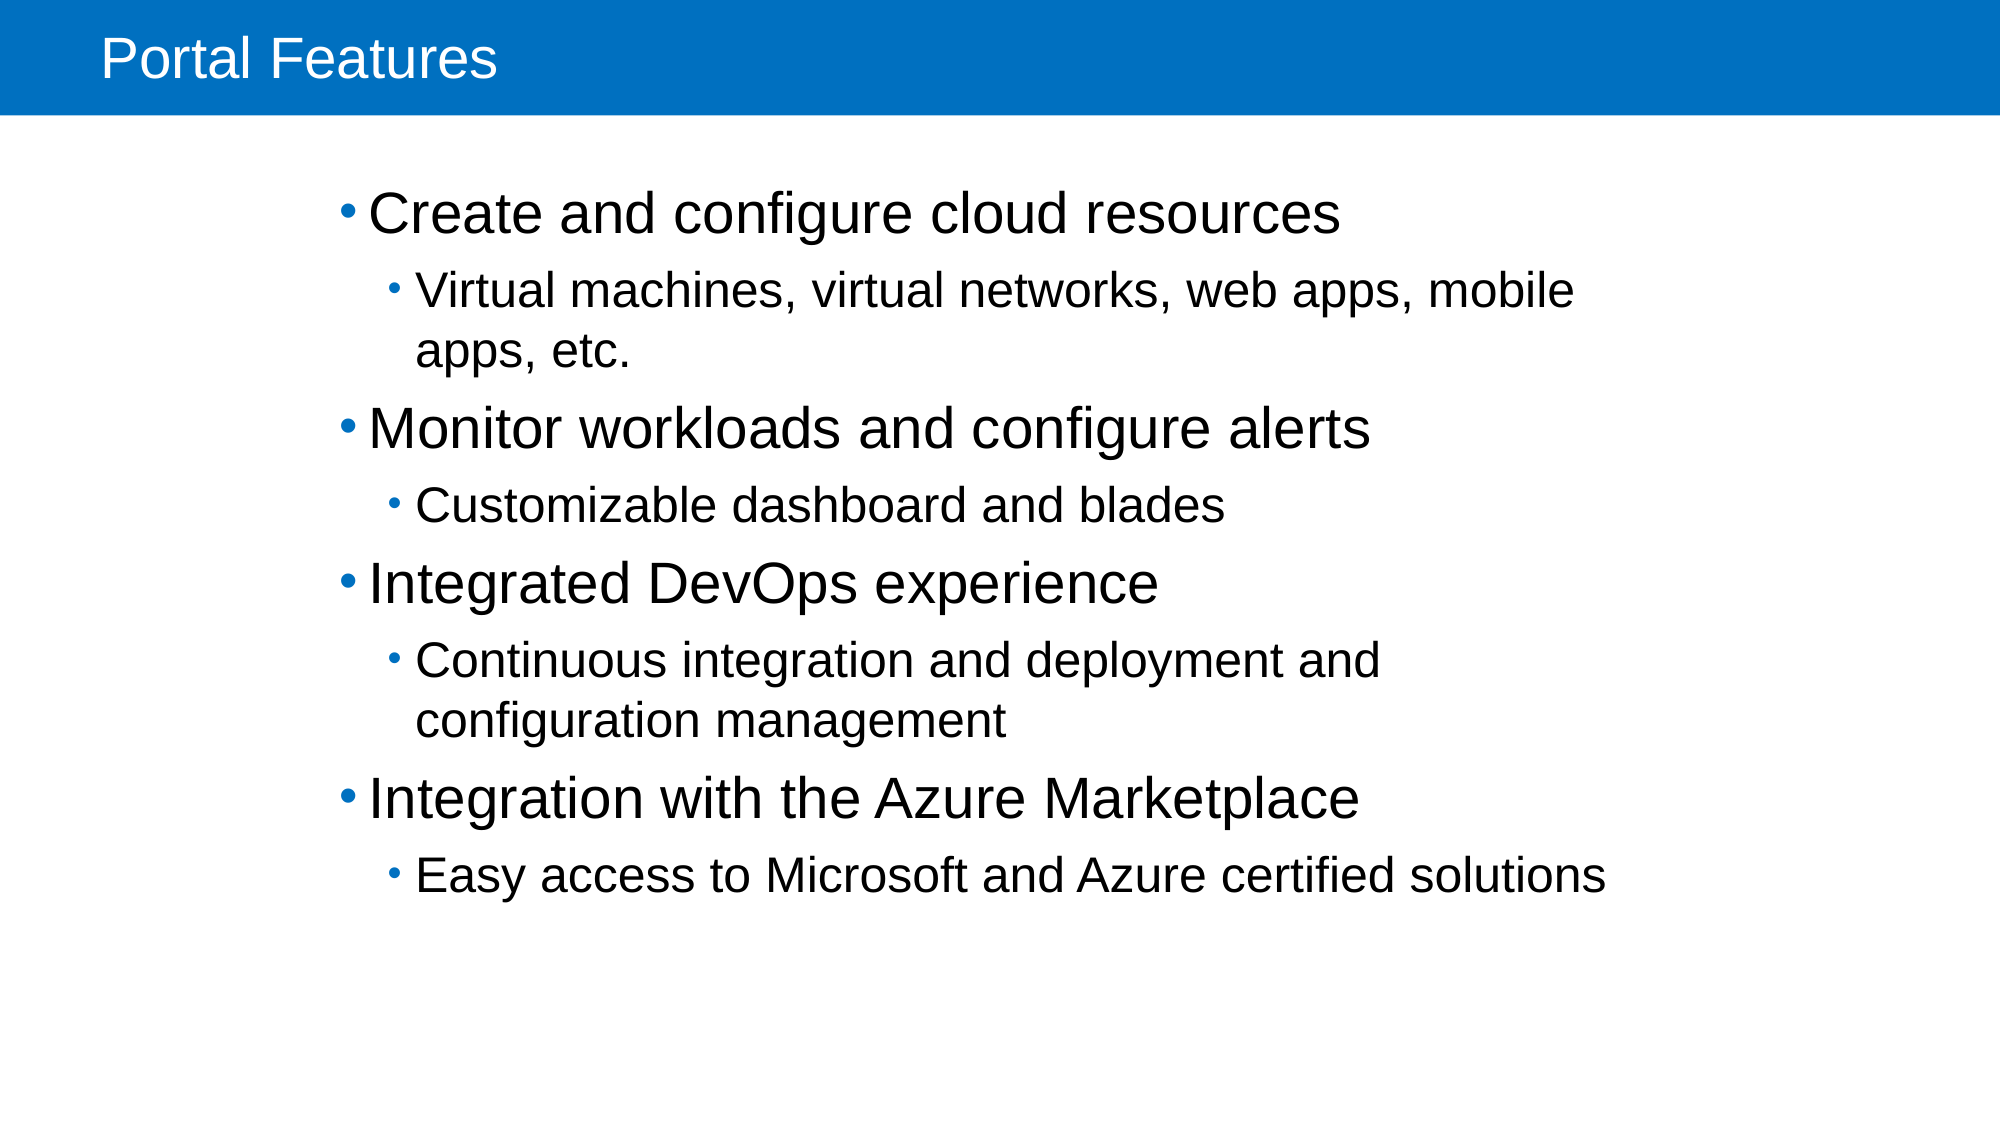

# Portal Features
Create and configure cloud resources
Virtual machines, virtual networks, web apps, mobile apps, etc.
Monitor workloads and configure alerts
Customizable dashboard and blades
Integrated DevOps experience
Continuous integration and deployment and configuration management
Integration with the Azure Marketplace
Easy access to Microsoft and Azure certified solutions